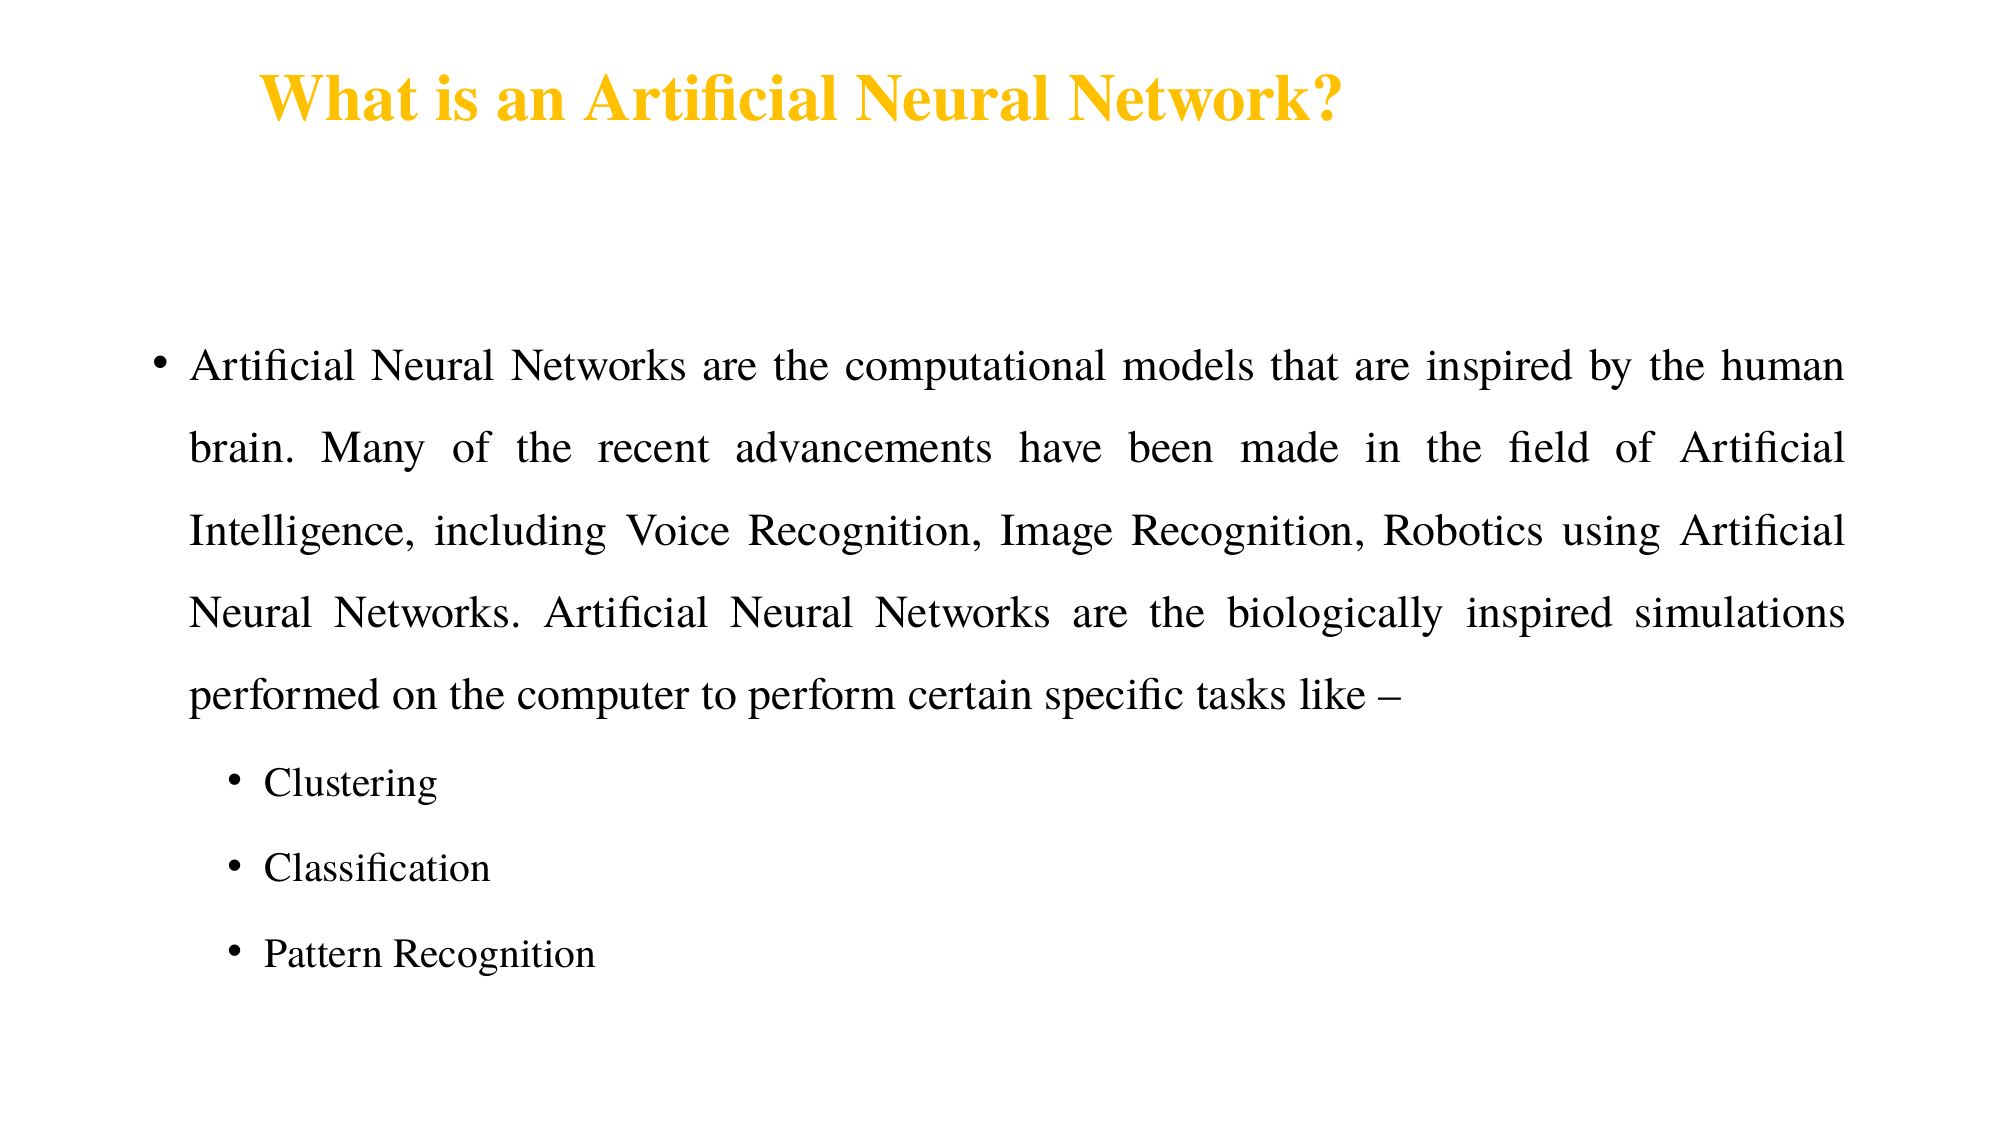

# What is an Artificial Neural Network?
Artificial Neural Networks are the computational models that are inspired by the human brain. Many of the recent advancements have been made in the field of Artificial Intelligence, including Voice Recognition, Image Recognition, Robotics using Artificial Neural Networks. Artificial Neural Networks are the biologically inspired simulations performed on the computer to perform certain specific tasks like –
Clustering
Classification
Pattern Recognition